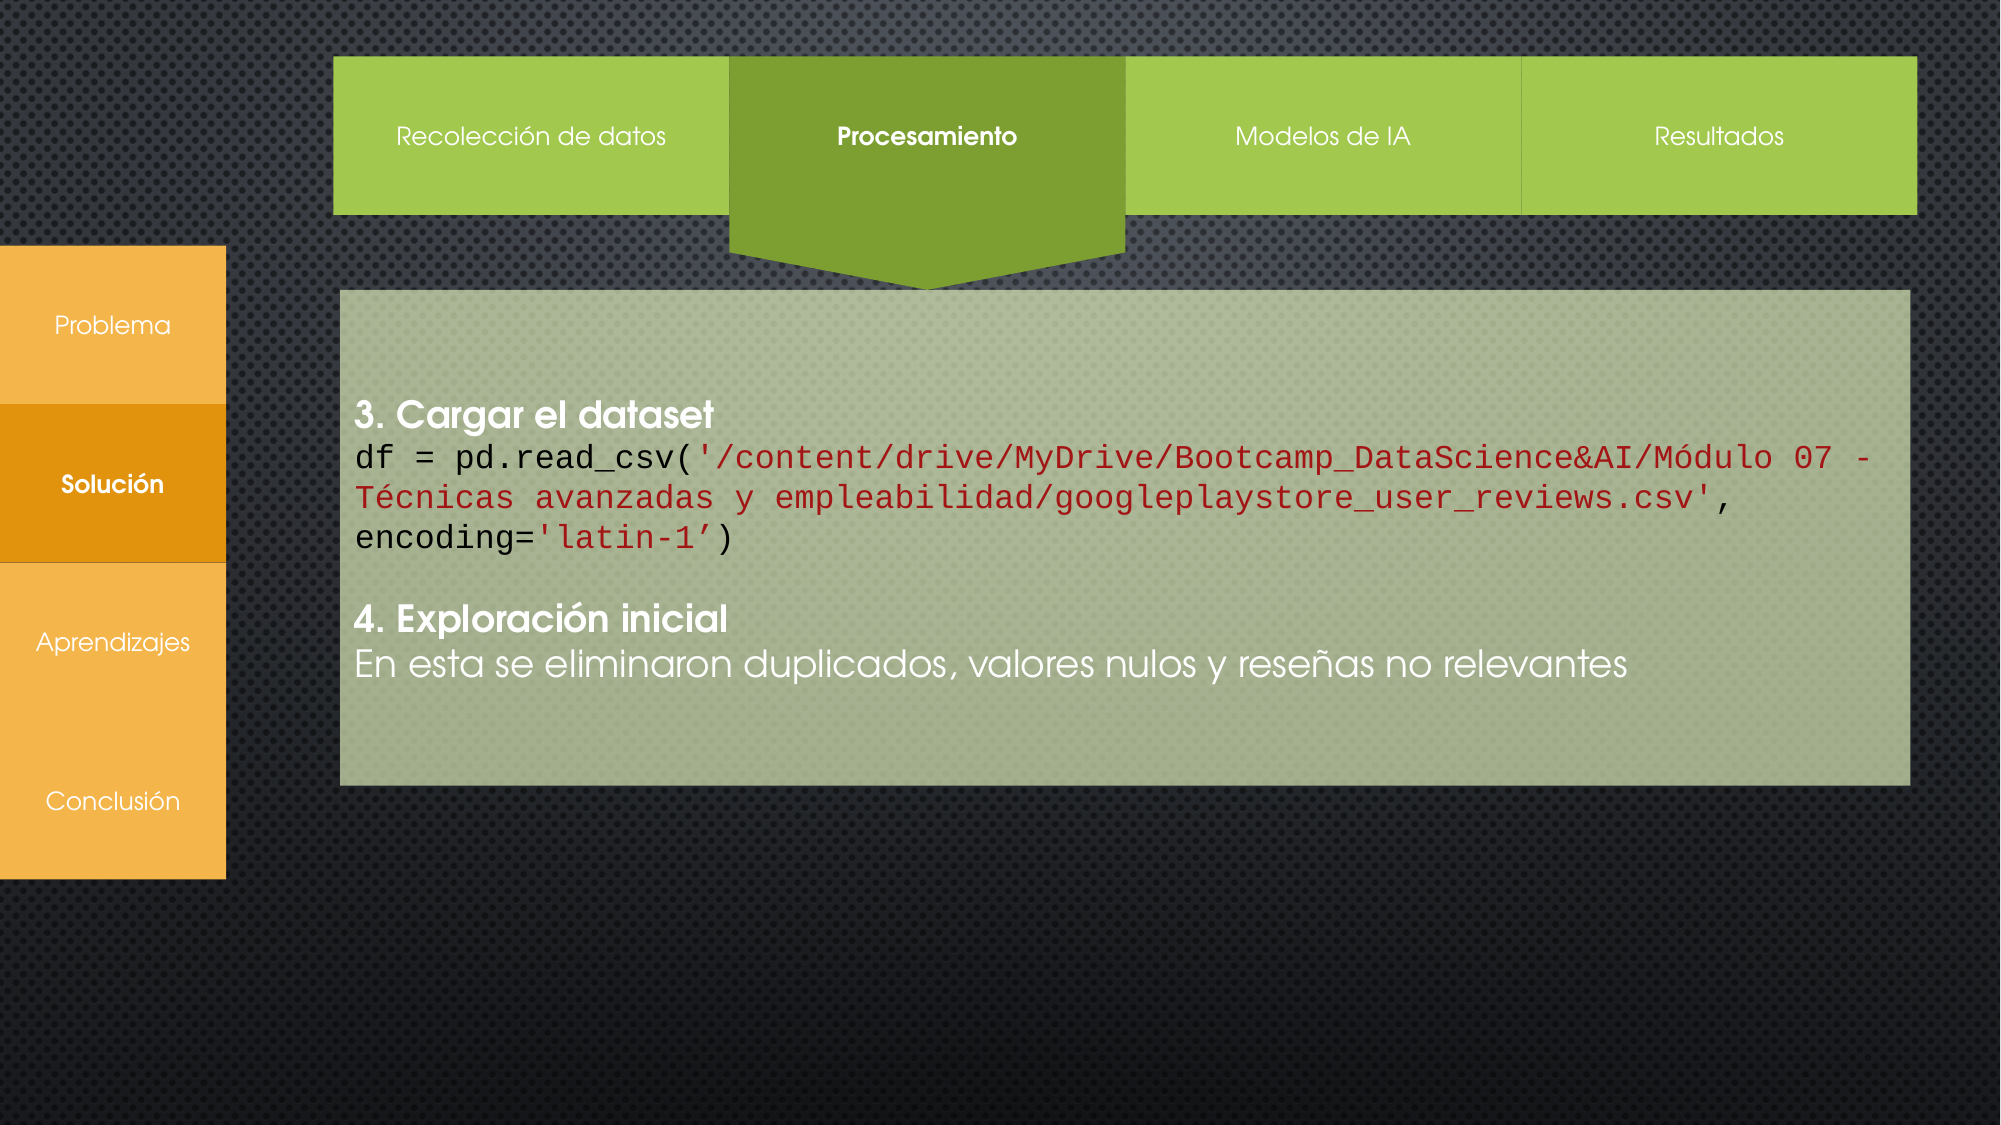

Procesamiento
Modelos de IA
Resultados
Recolección de datos
Problema
3. Cargar el dataset
df = pd.read_csv('/content/drive/MyDrive/Bootcamp_DataScience&AI/Módulo 07 - Técnicas avanzadas y empleabilidad/googleplaystore_user_reviews.csv', encoding='latin-1’)

4. Exploración inicial
En esta se eliminaron duplicados, valores nulos y reseñas no relevantes
Solución
Aprendizajes
Conclusión